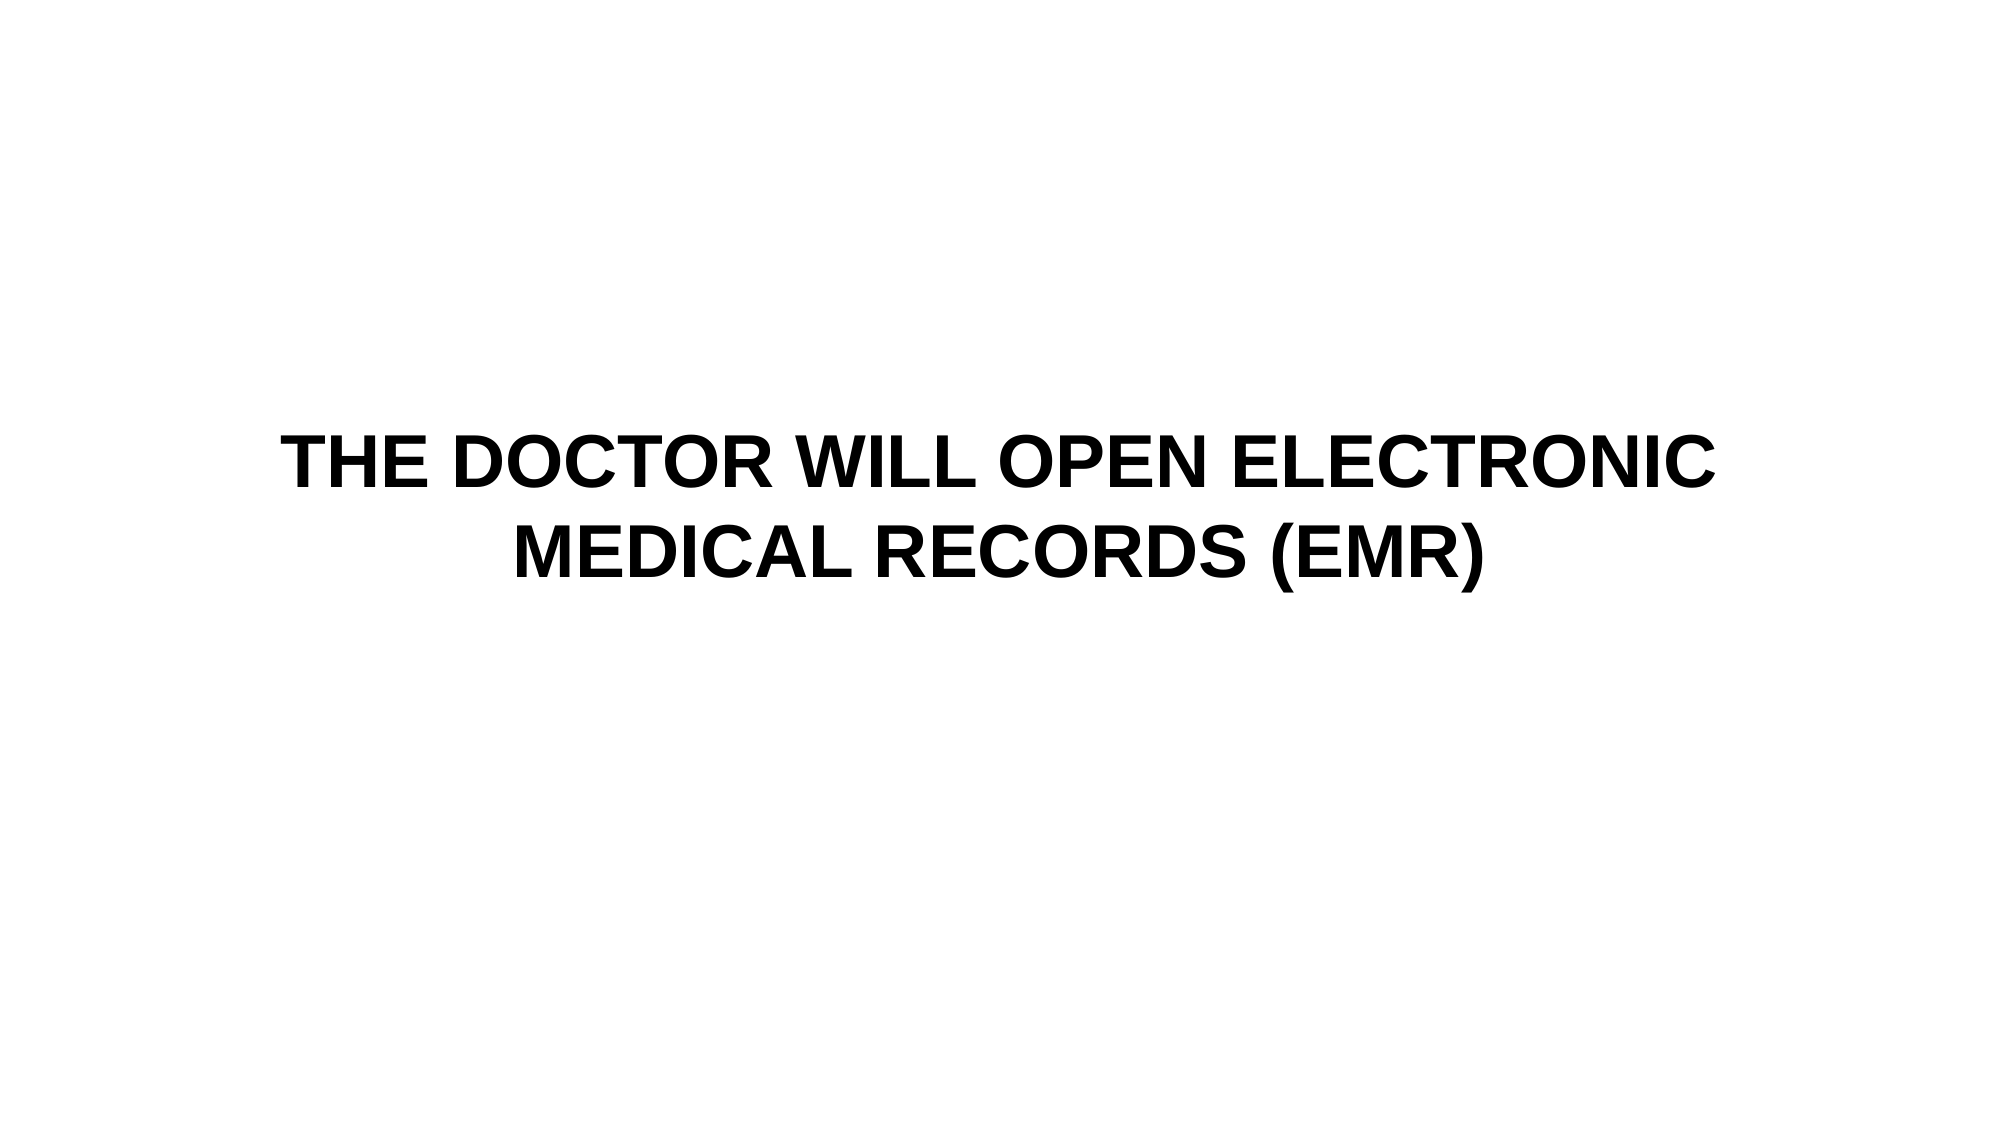

THE DOCTOR WILL OPEN ELECTRONIC MEDICAL RECORDS (EMR)